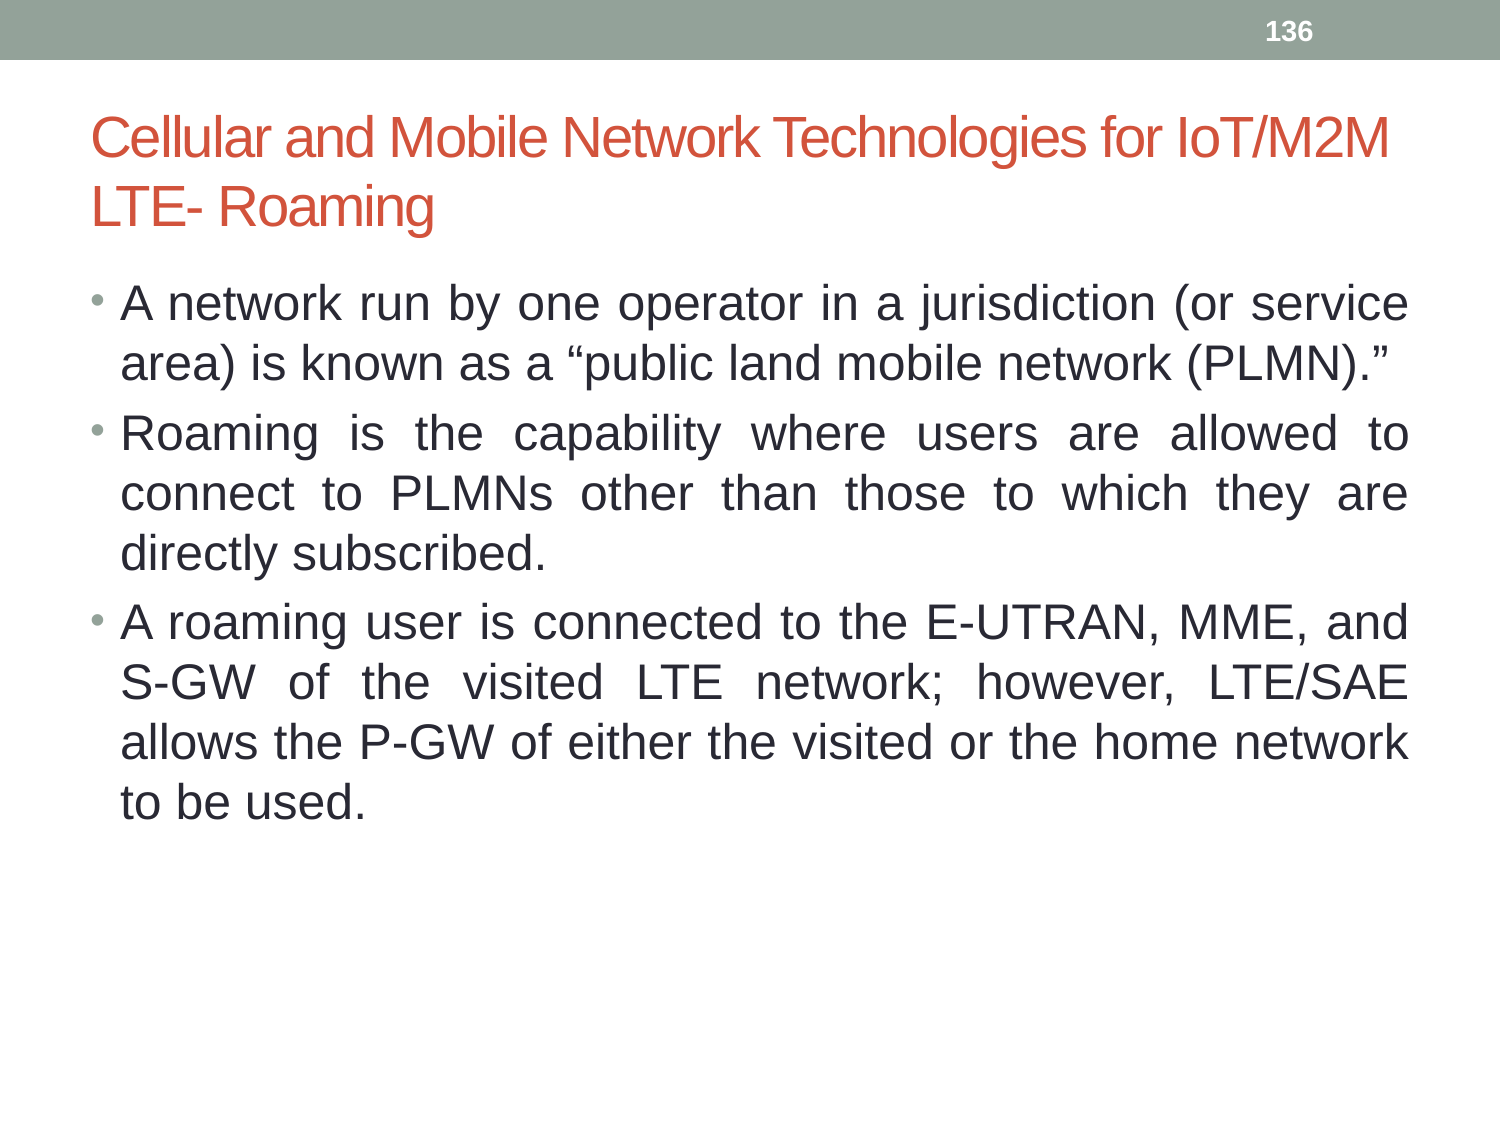

136
# Cellular and Mobile Network Technologies for IoT/M2M LTE- Roaming
A network run by one operator in a jurisdiction (or service area) is known as a “public land mobile network (PLMN).”
Roaming is the capability where users are allowed to connect to PLMNs other than those to which they are directly subscribed.
A roaming user is connected to the E-UTRAN, MME, and S-GW of the visited LTE network; however, LTE/SAE allows the P-GW of either the visited or the home network to be used.